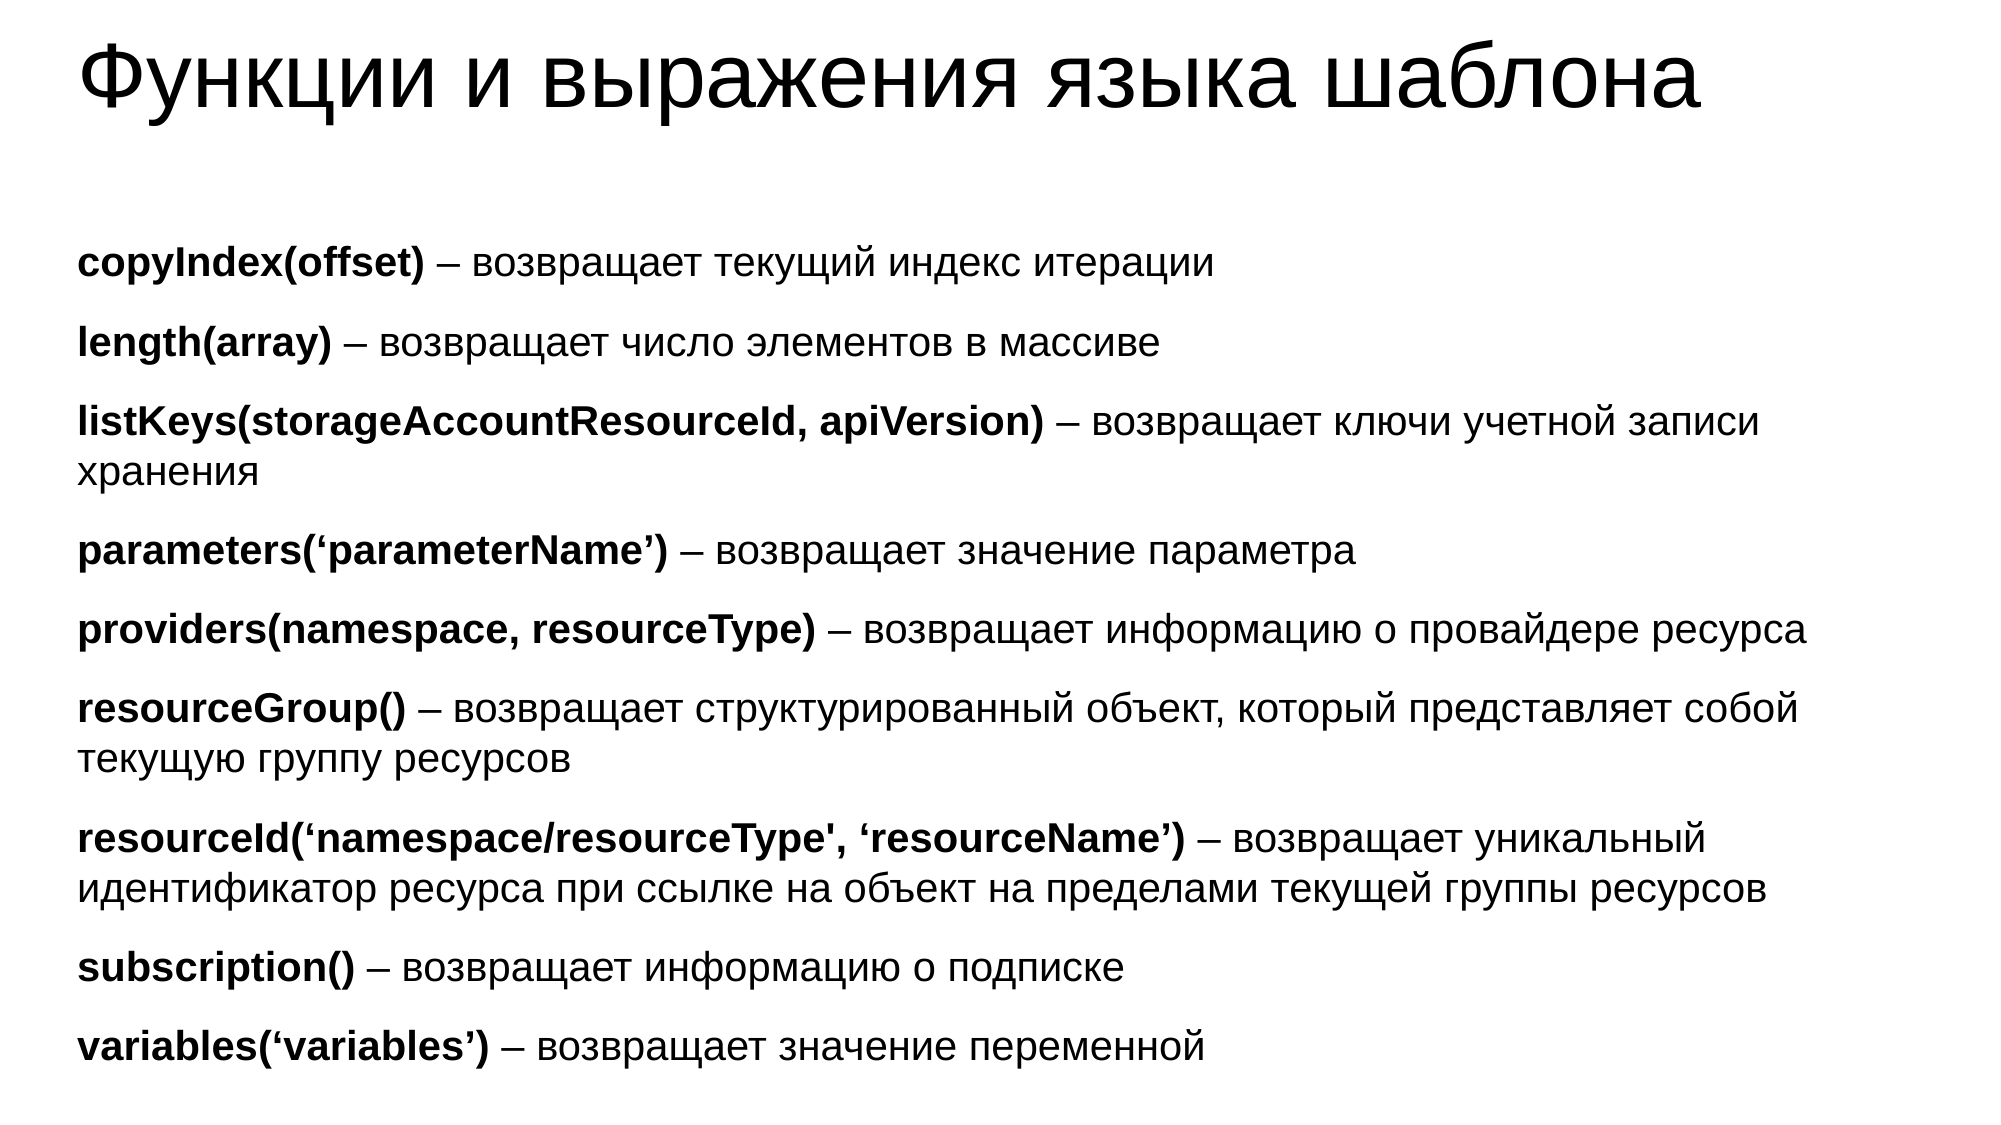

# Функции и выражения языка шаблона
copyIndex(offset) – возвращает текущий индекс итерации
length(array) – возвращает число элементов в массиве
listKeys(storageAccountResourceId, apiVersion) – возвращает ключи учетной записи хранения
parameters(‘parameterName’) – возвращает значение параметра
providers(namespace, resourceType) – возвращает информацию о провайдере ресурса
resourceGroup() – возвращает структурированный объект, который представляет собой текущую группу ресурсов
resourceId(‘namespace/resourceType', ‘resourceName’) – возвращает уникальный идентификатор ресурса при ссылке на объект на пределами текущей группы ресурсов
subscription() – возвращает информацию о подписке
variables(‘variables’) – возвращает значение переменной